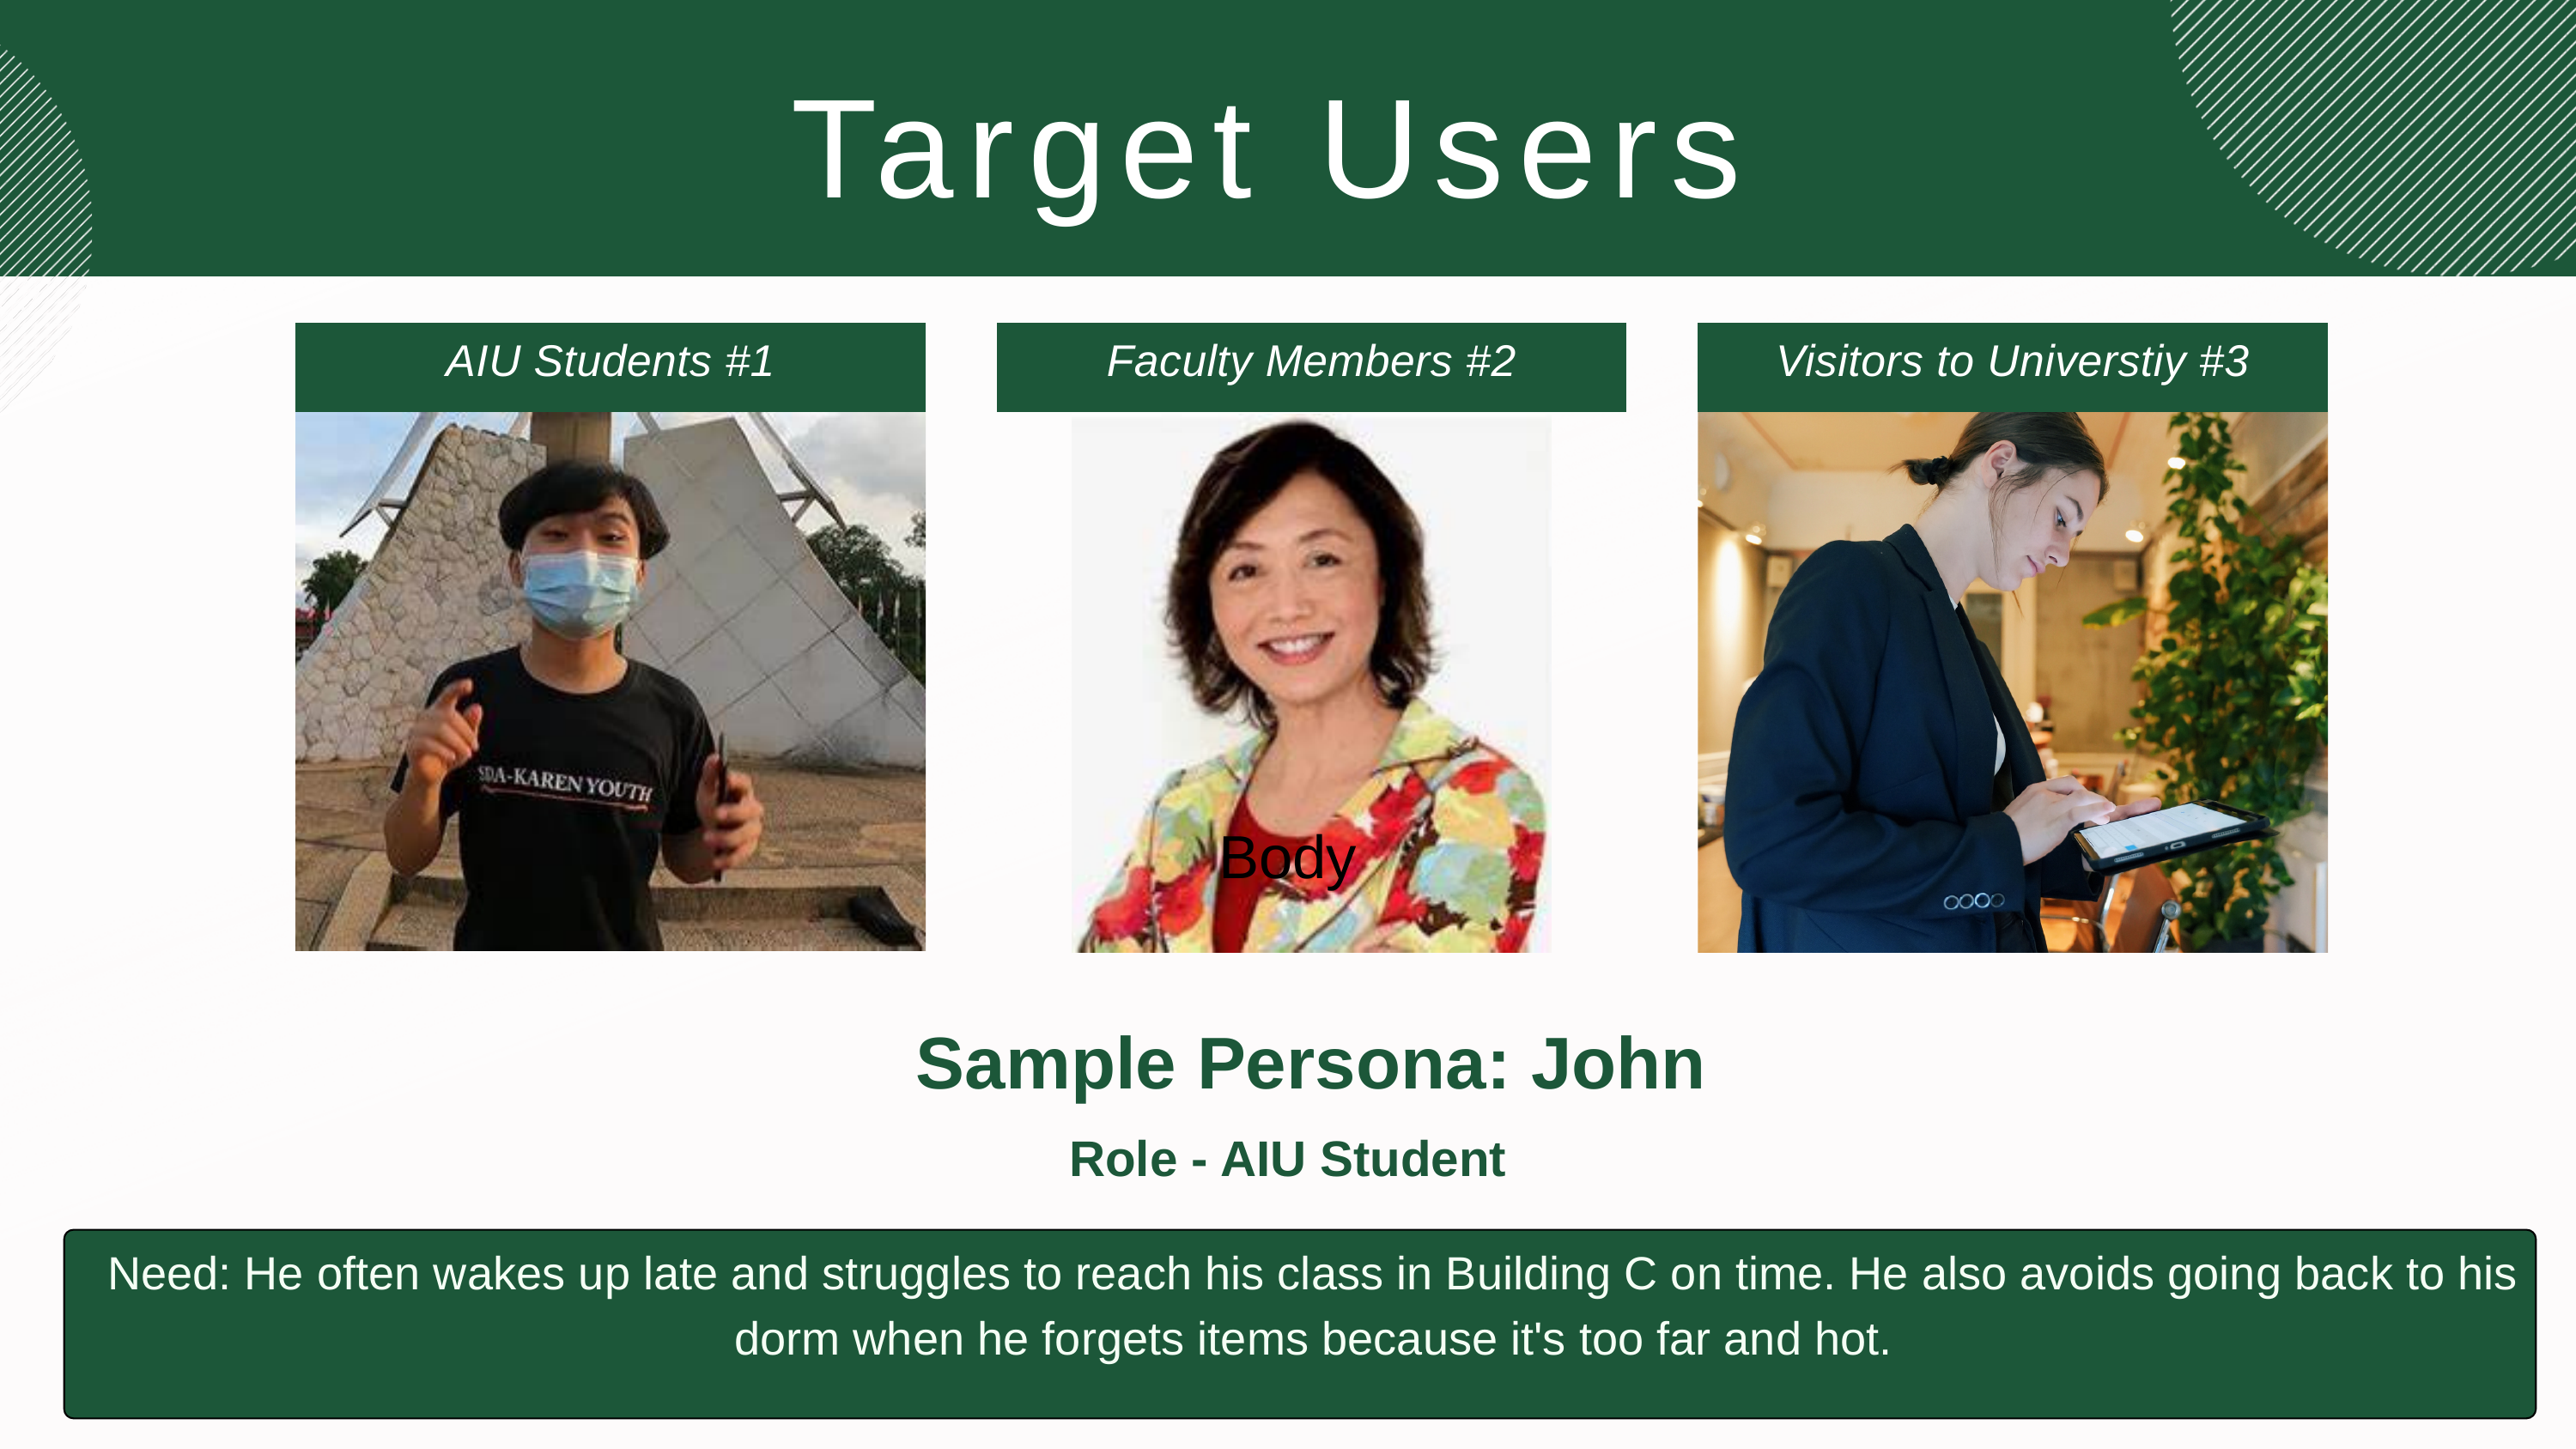

Target Users

AIU Students #1

Faculty Members #2

Visitors to Universtiy #3

Body
Sample Persona: John
Role - AIU Student

Need: He often wakes up late and struggles to reach his class in Building C on time. He also avoids going back to his dorm when he forgets items because it's too far and hot.